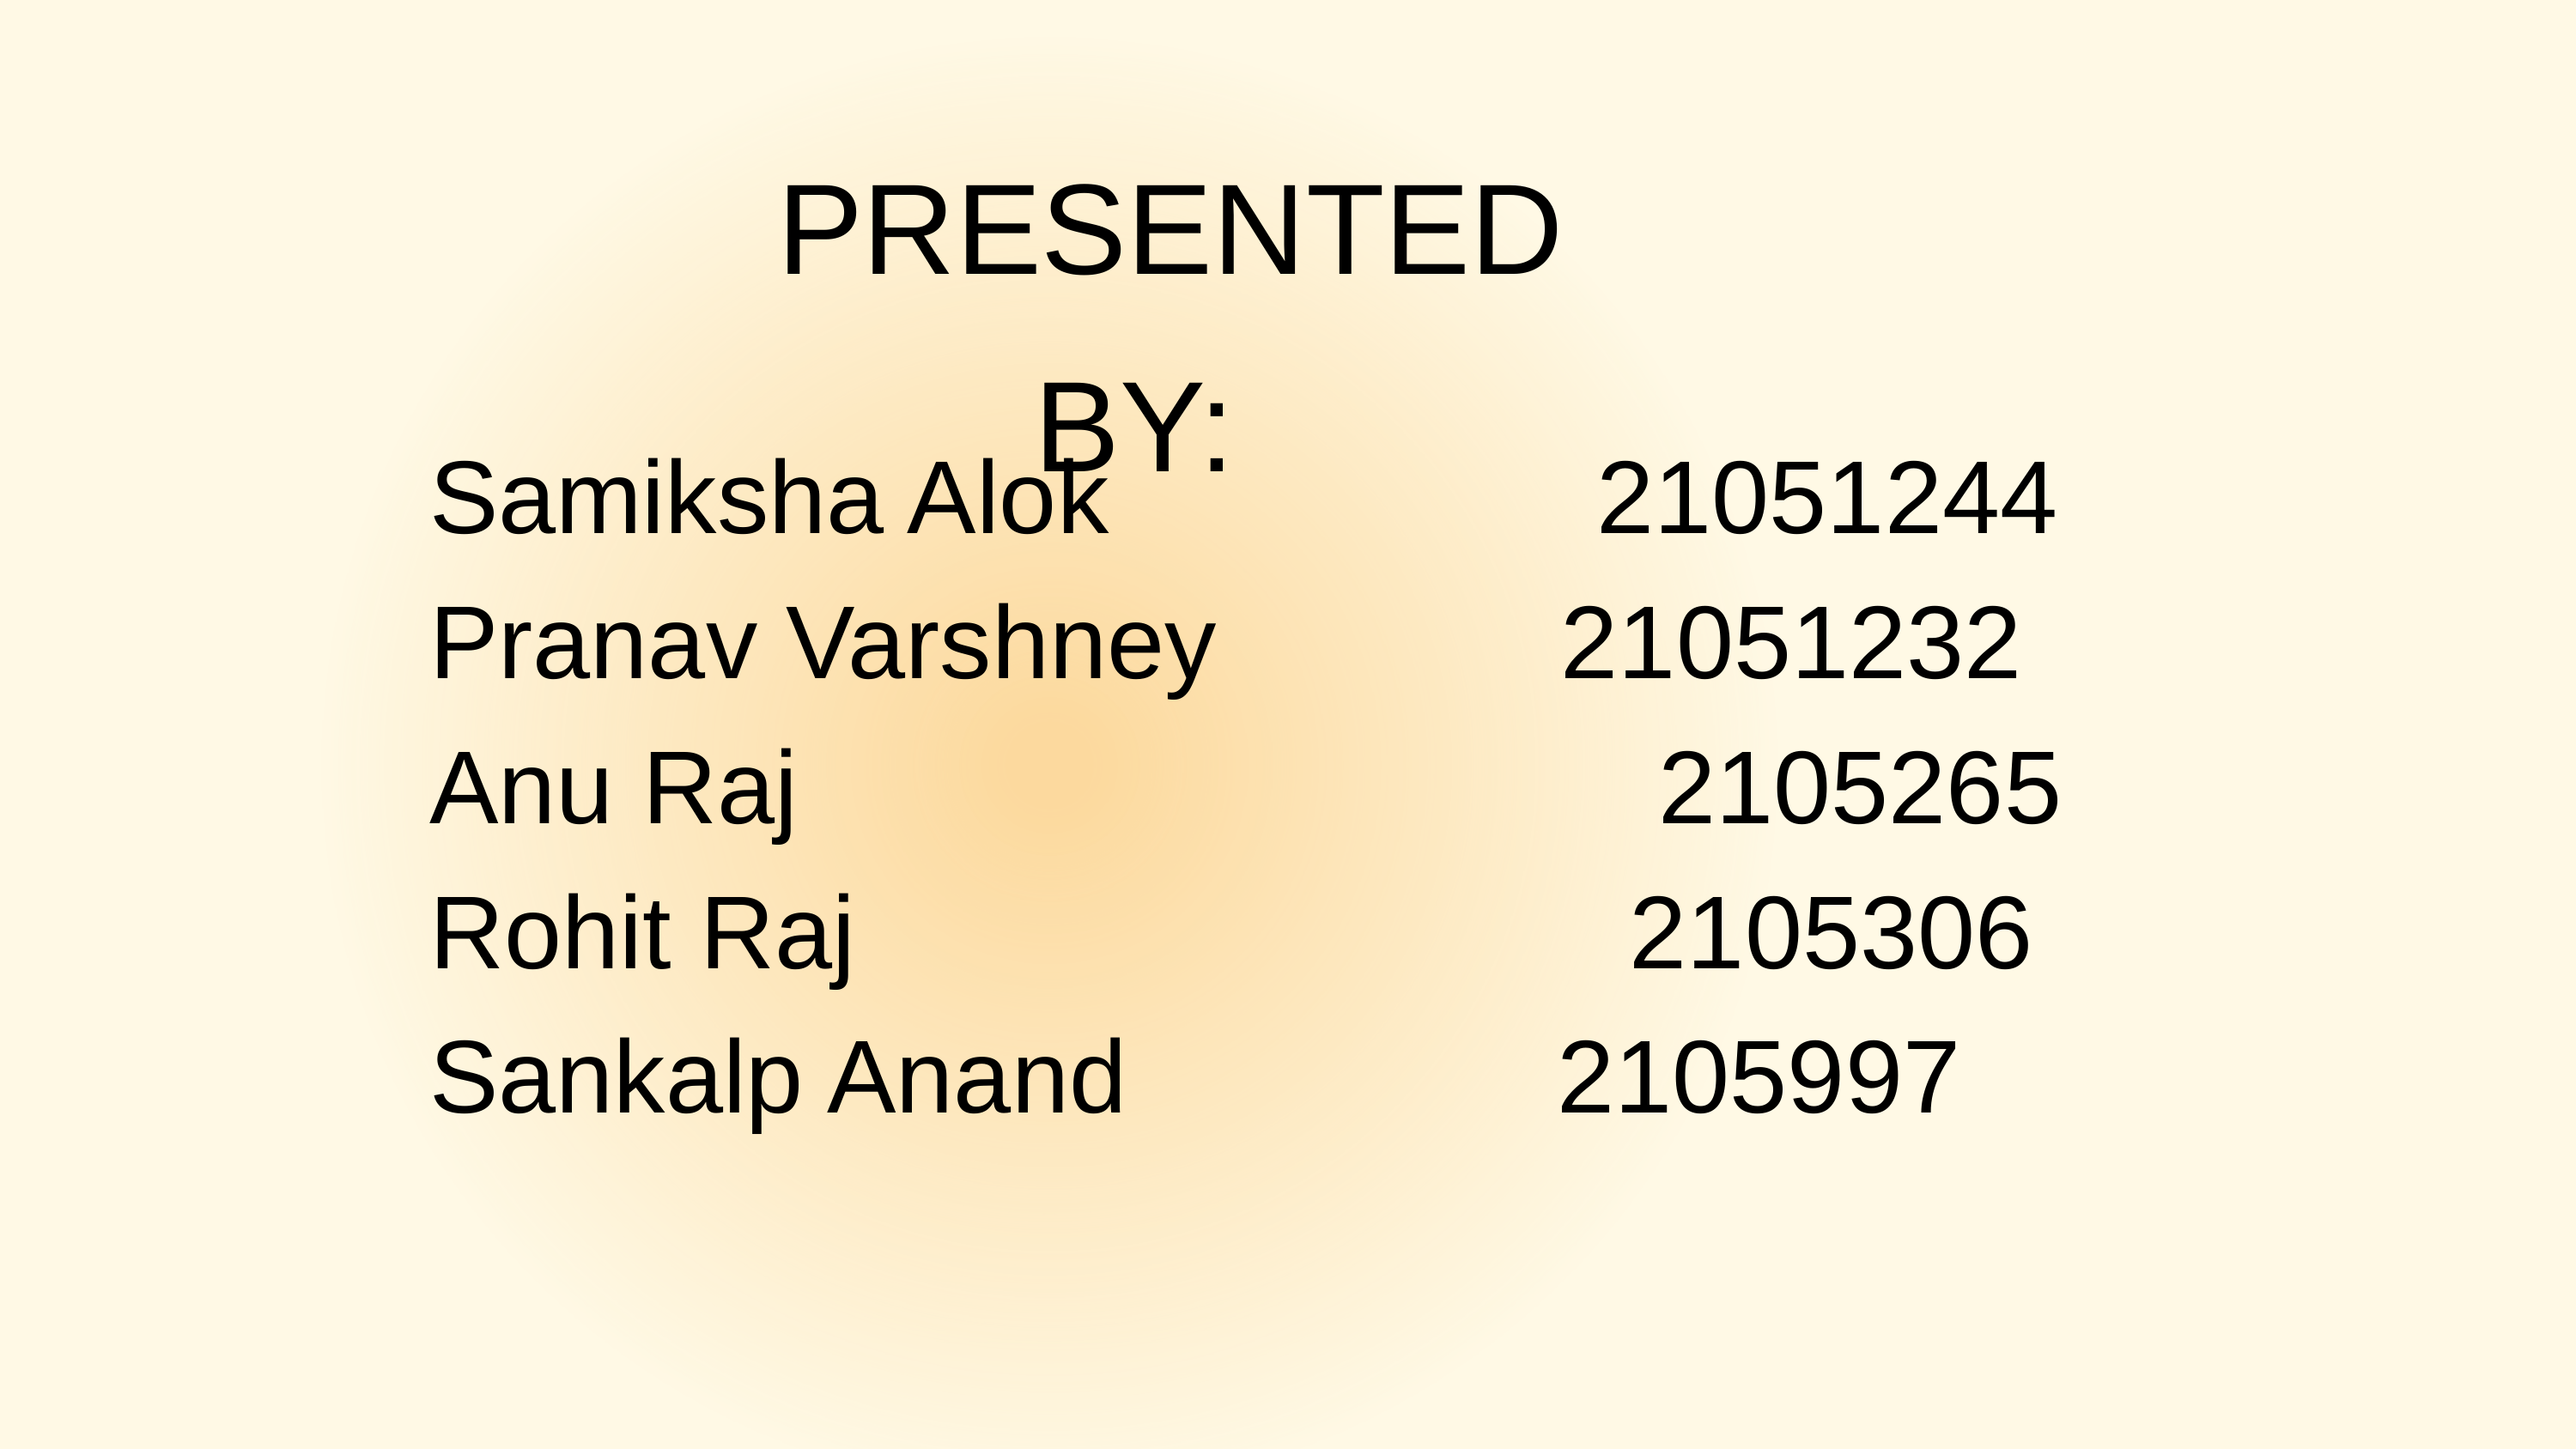

PRESENTED BY:
Samiksha Alok                 21051244
Pranav Varshney            21051232
Anu Raj                              2105265
Rohit Raj                           2105306
Sankalp Anand               2105997